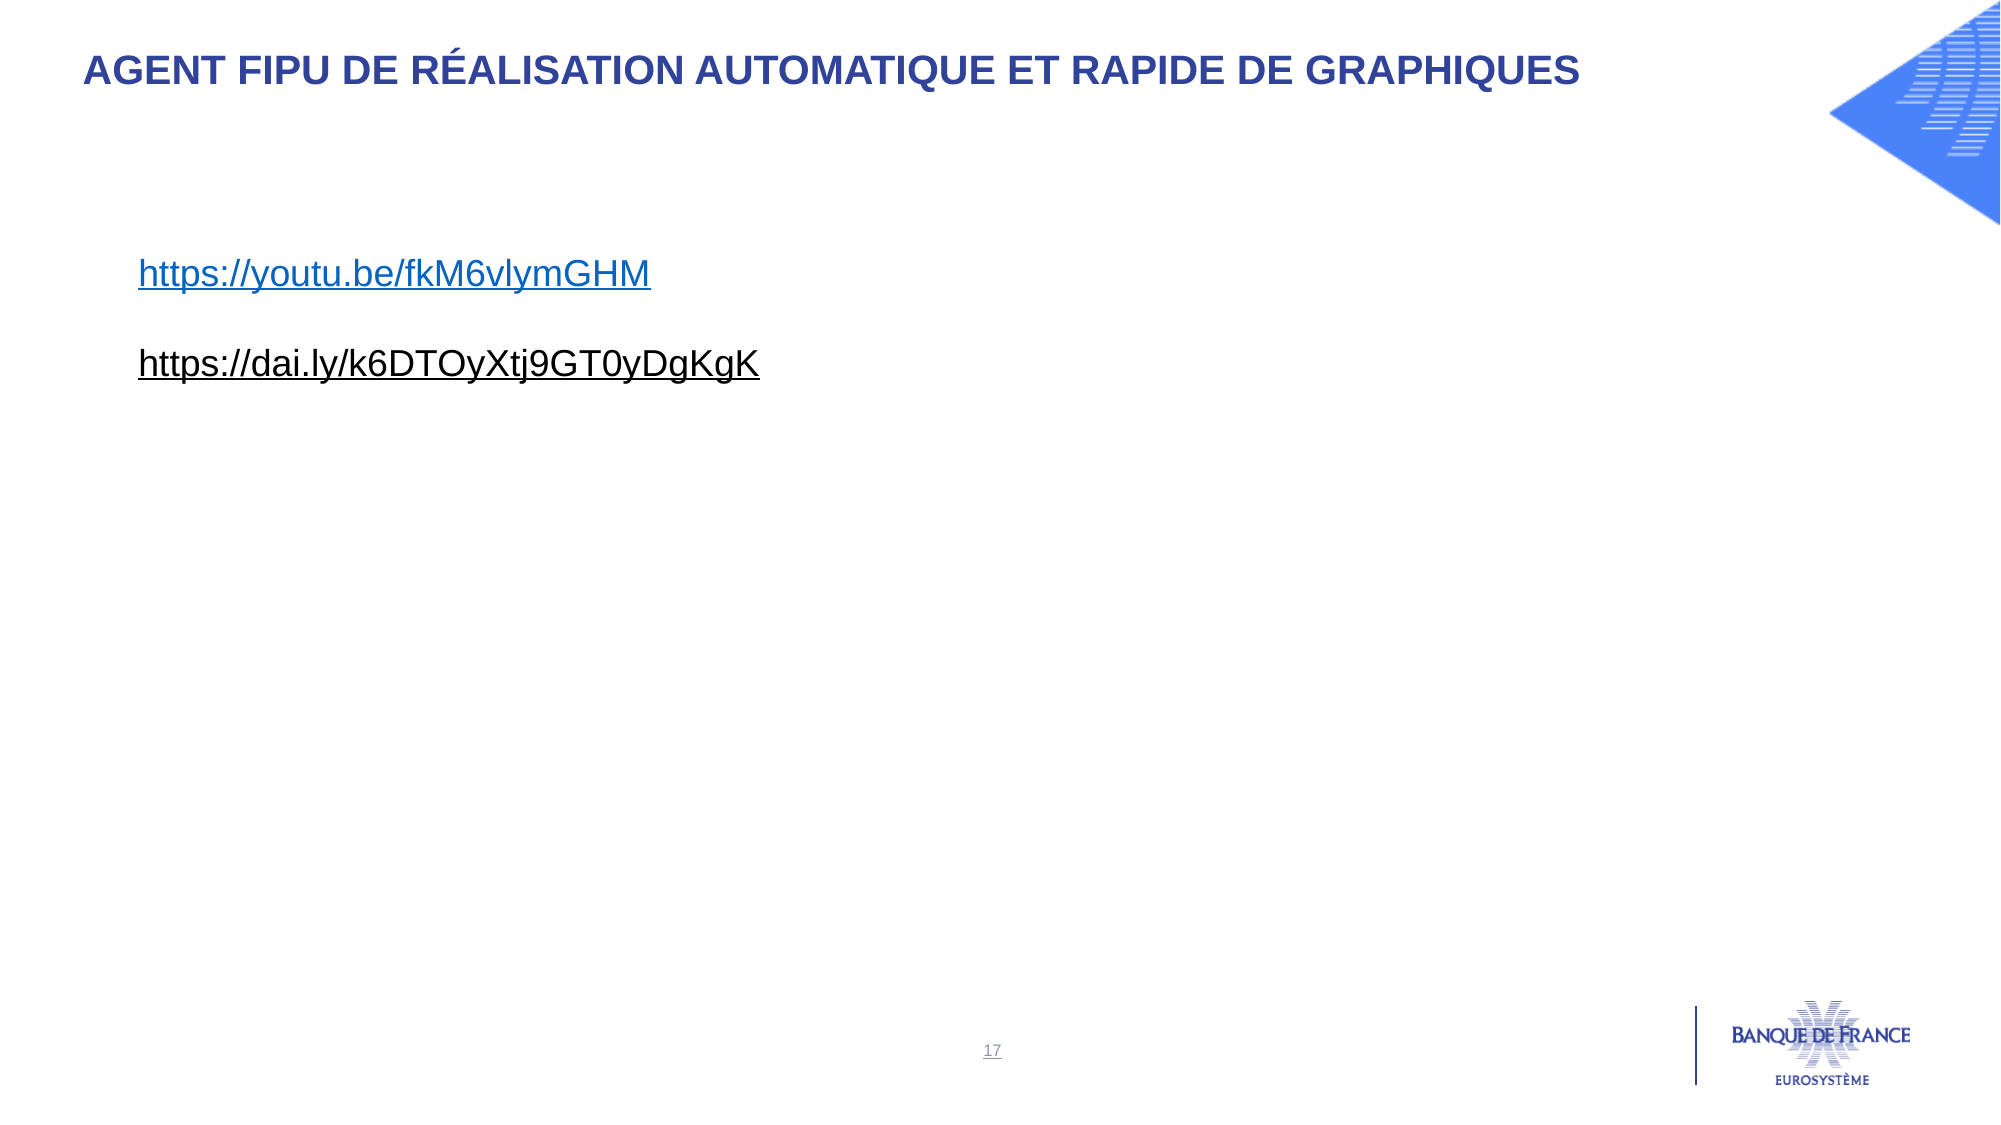

Agent FIPU de réalisation automatique et rapide de graphiques

https://youtu.be/fkM6vlymGHM

https://dai.ly/k6DTOyXtj9GT0yDgKgK
17